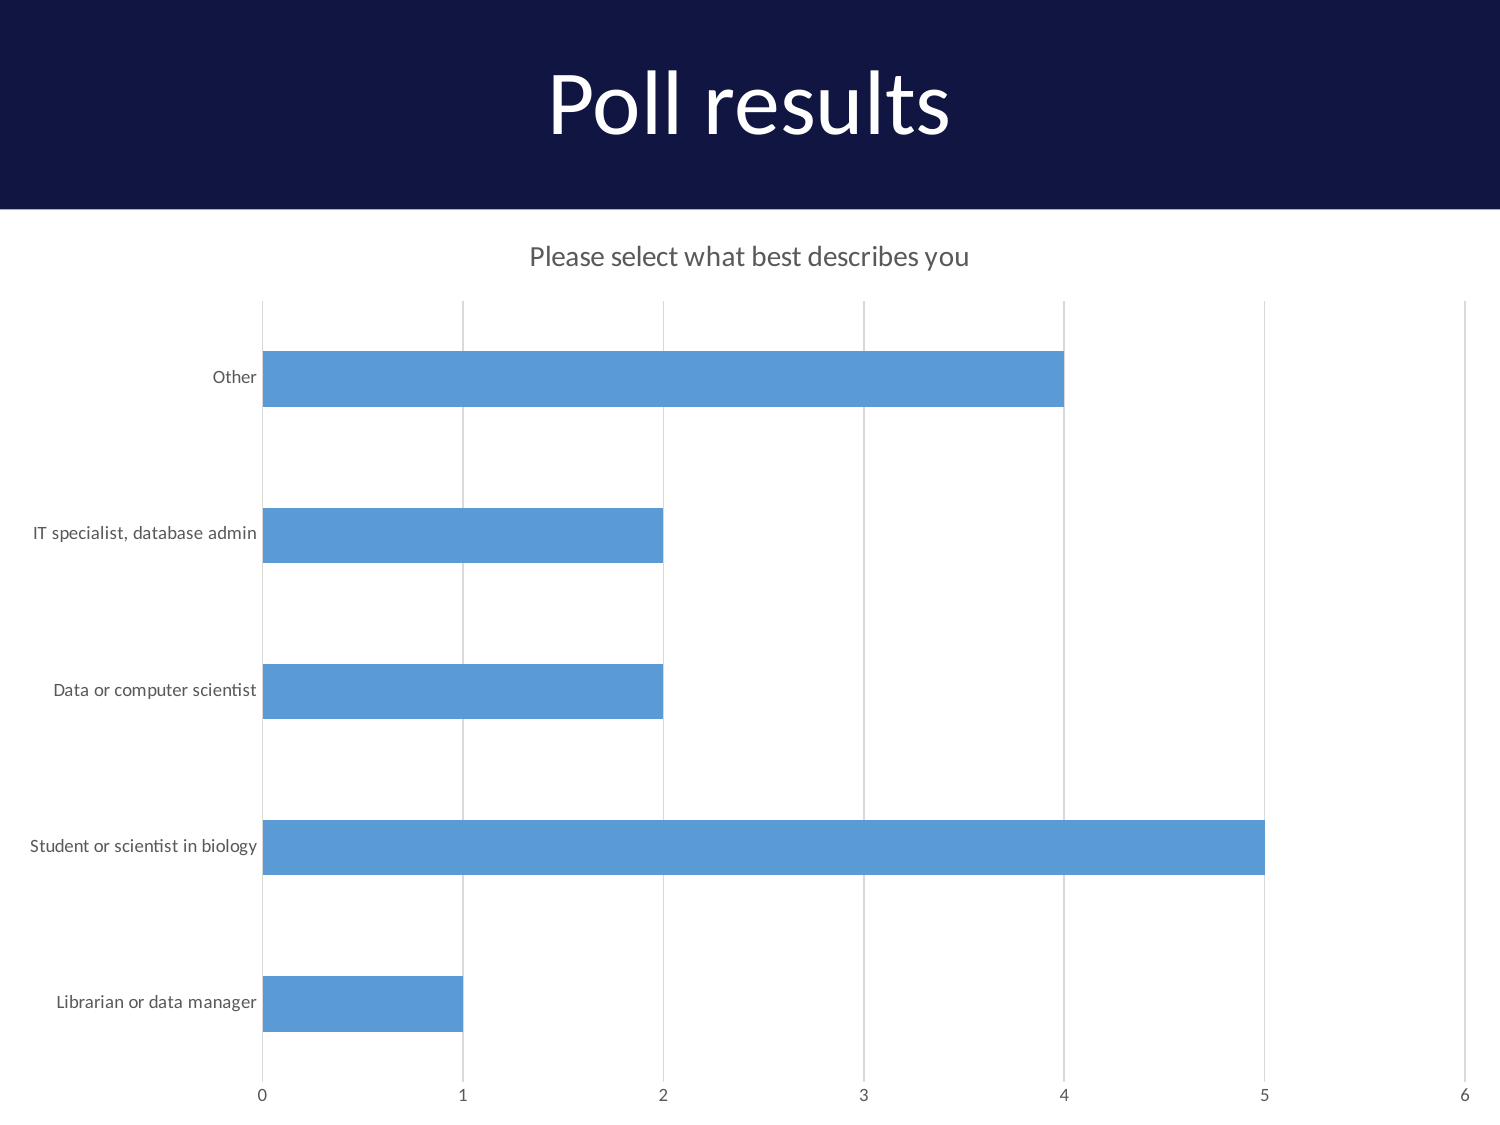

# Poll results

### Chart: Please select what best describes you

| Category |  |
|---|---|
| Librarian or data manager | 1.0 |
| Student or scientist in biology | 5.0 |
| Data or computer scientist | 2.0 |
| IT specialist, database admin | 2.0 |
| Other | 4.0 |